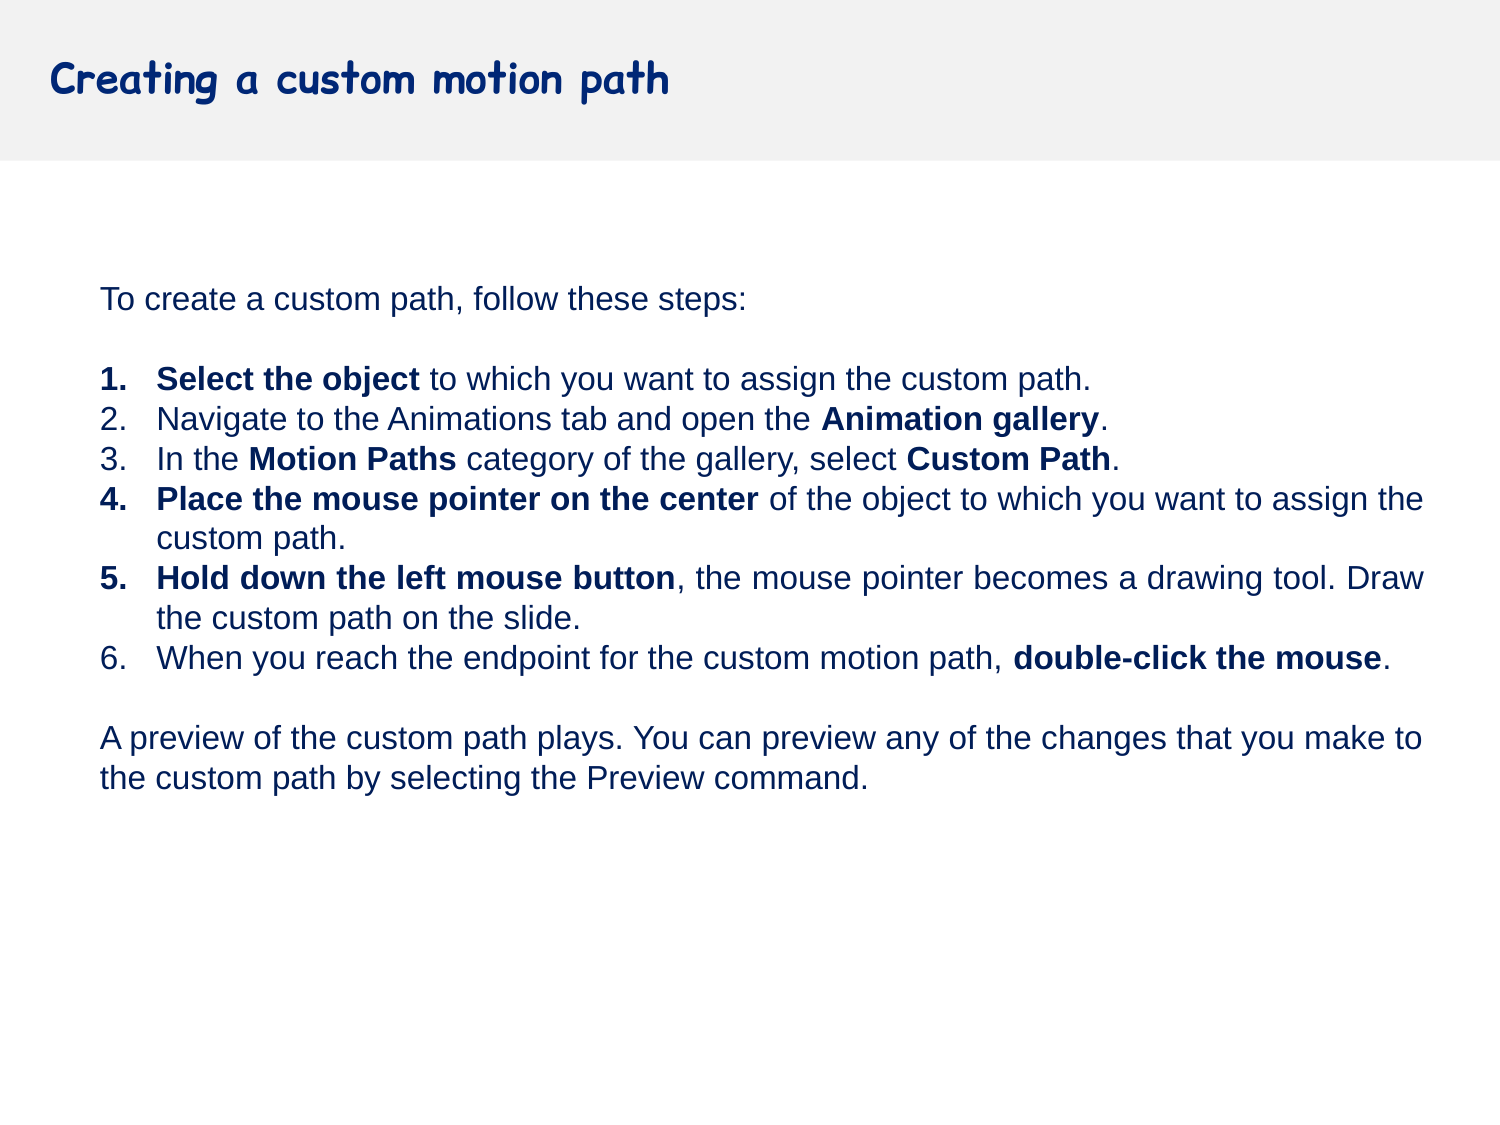

# Creating a custom motion path
To create a custom path, follow these steps:

Select the object to which you want to assign the custom path.
Navigate to the Animations tab and open the Animation gallery.
In the Motion Paths category of the gallery, select Custom Path.
Place the mouse pointer on the center of the object to which you want to assign the custom path.
Hold down the left mouse button, the mouse pointer becomes a drawing tool. Draw the custom path on the slide.
When you reach the endpoint for the custom motion path, double-click the mouse.

A preview of the custom path plays. You can preview any of the changes that you make to the custom path by selecting the Preview command.